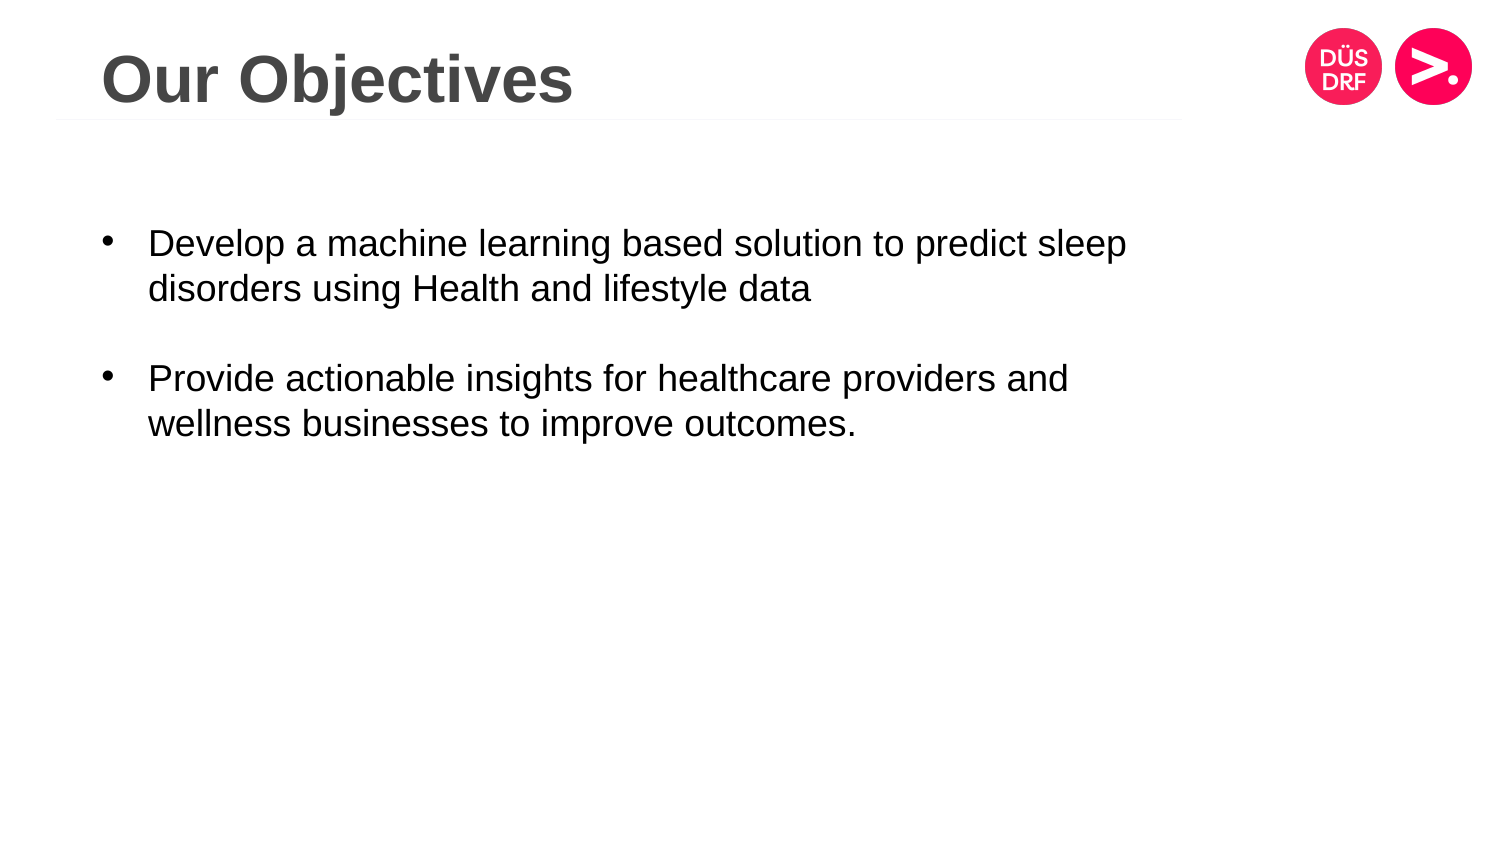

# Our Objectives
Develop a machine learning based solution to predict sleep disorders using Health and lifestyle data

Provide actionable insights for healthcare providers and wellness businesses to improve outcomes.